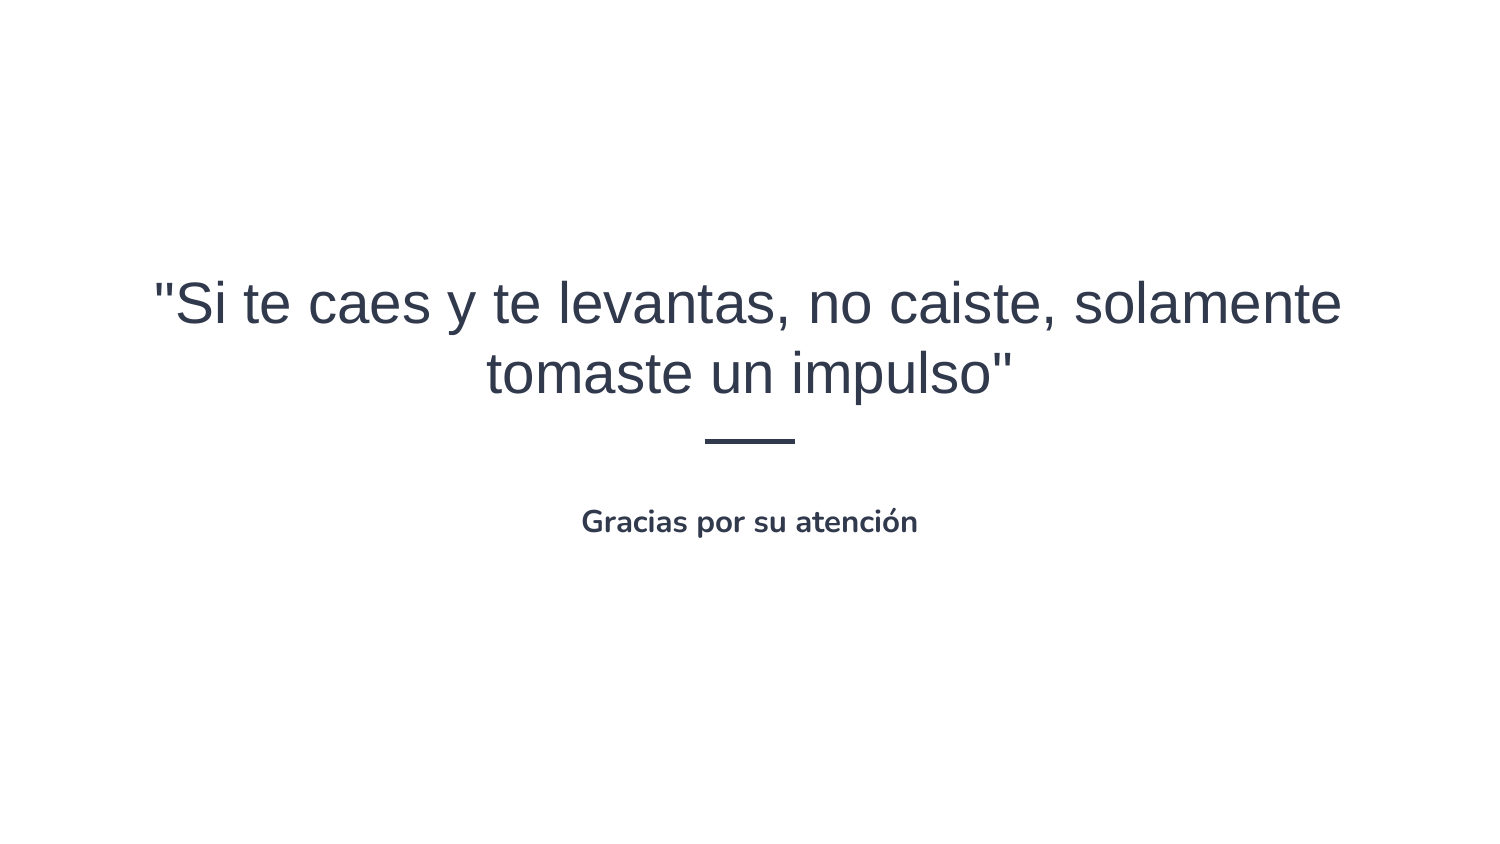

"Si te caes y te levantas, no caiste, solamente tomaste un impulso"
Gracias por su atención